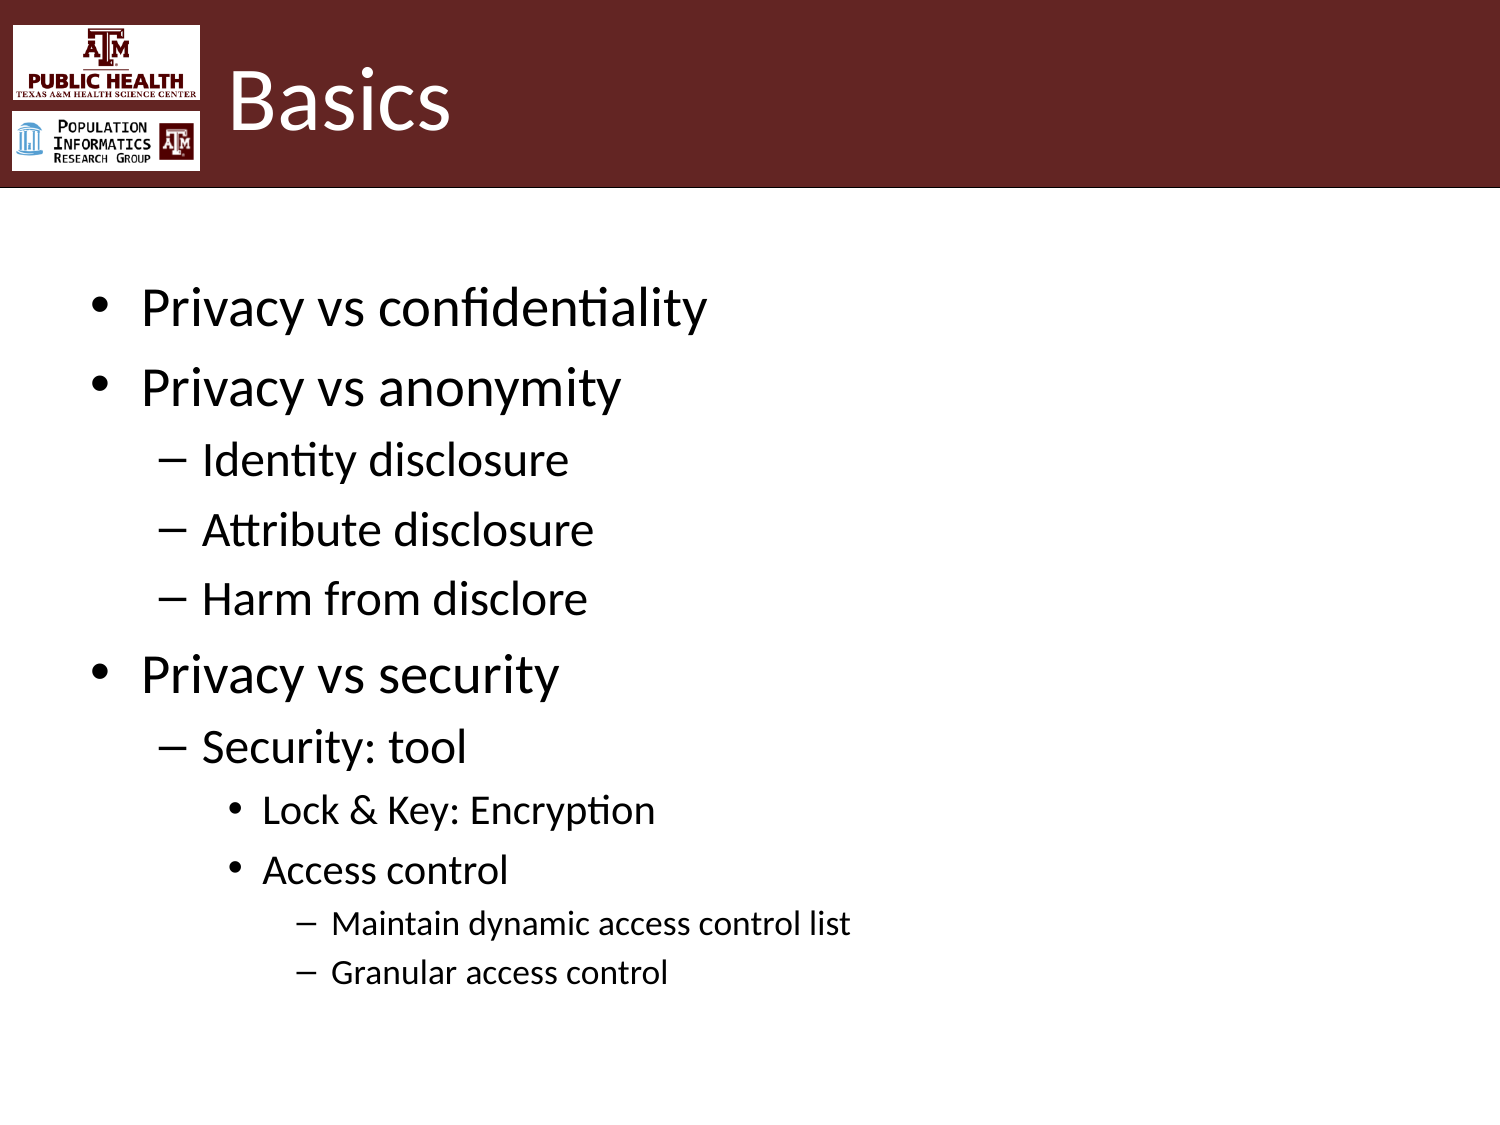

# Basics
Privacy vs confidentiality
Privacy vs anonymity
Identity disclosure
Attribute disclosure
Harm from disclore
Privacy vs security
Security: tool
Lock & Key: Encryption
Access control
Maintain dynamic access control list
Granular access control